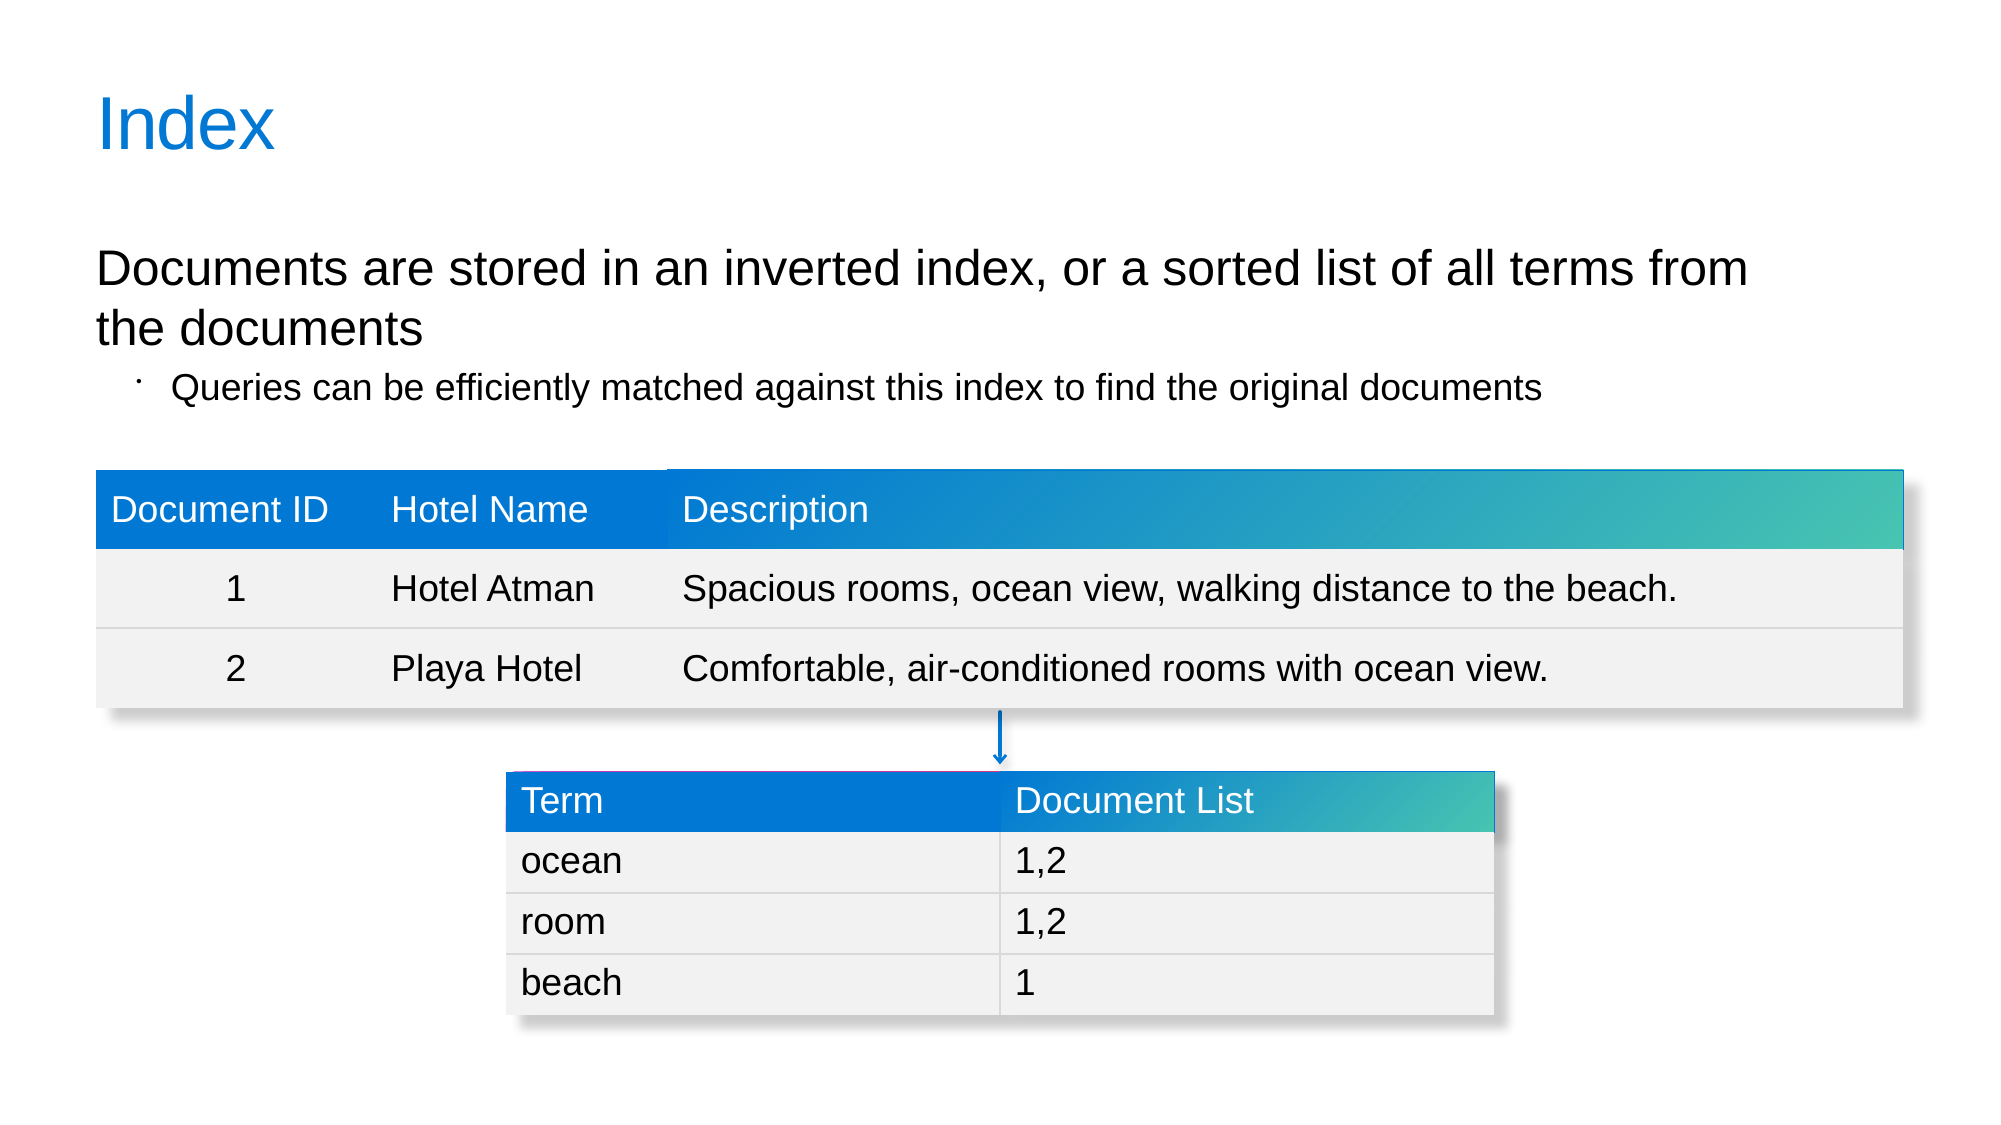

# Index
Documents are stored in an inverted index, or a sorted list of all terms from
the documents
Queries can be efficiently matched against this index to find the original documents
| Document ID | Hotel Name | Description |
| --- | --- | --- |
| 1 | Hotel Atman | Spacious rooms, ocean view, walking distance to the beach. |
| 2 | Playa Hotel | Comfortable, air-conditioned rooms with ocean view. |

| Term | Document List |
| --- | --- |
| ocean | 1,2 |
| room | 1,2 |
| beach | 1 |